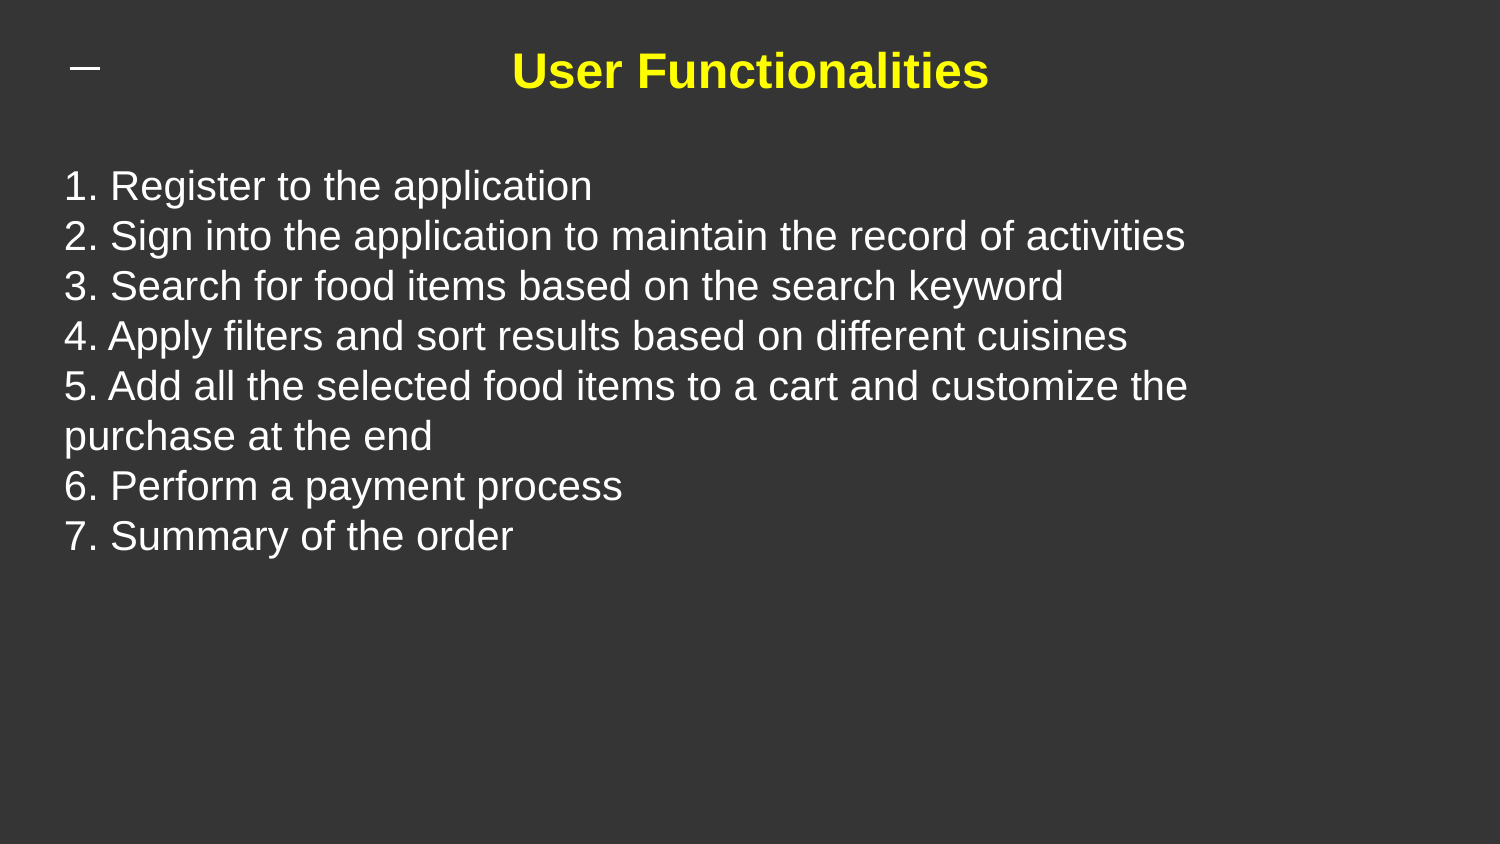

# User Functionalities

1. Register to the application
2. Sign into the application to maintain the record of activities
3. Search for food items based on the search keyword
4. Apply filters and sort results based on different cuisines
5. Add all the selected food items to a cart and customize the   purchase at the end
6. Perform a payment process
7. Summary of the order